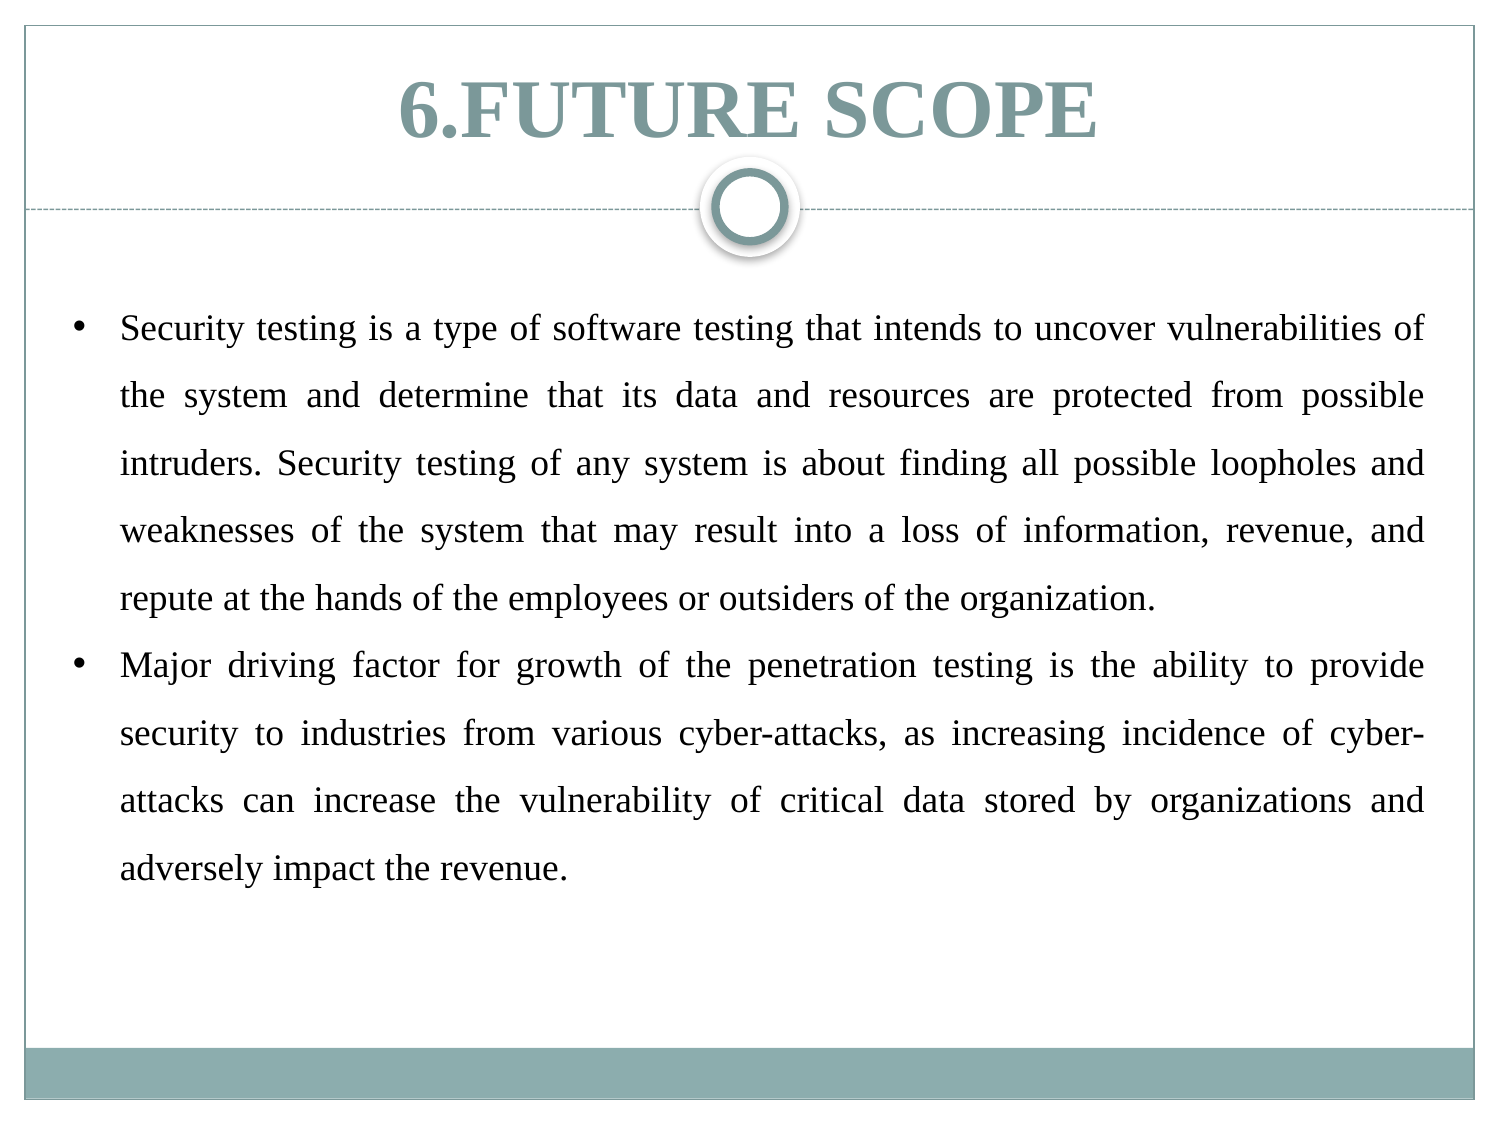

# 6.FUTURE SCOPE
Security testing is a type of software testing that intends to uncover vulnerabilities of the system and determine that its data and resources are protected from possible intruders. Security testing of any system is about finding all possible loopholes and weaknesses of the system that may result into a loss of information, revenue, and repute at the hands of the employees or outsiders of the organization.
Major driving factor for growth of the penetration testing is the ability to provide security to industries from various cyber-attacks, as increasing incidence of cyber-attacks can increase the vulnerability of critical data stored by organizations and adversely impact the revenue.